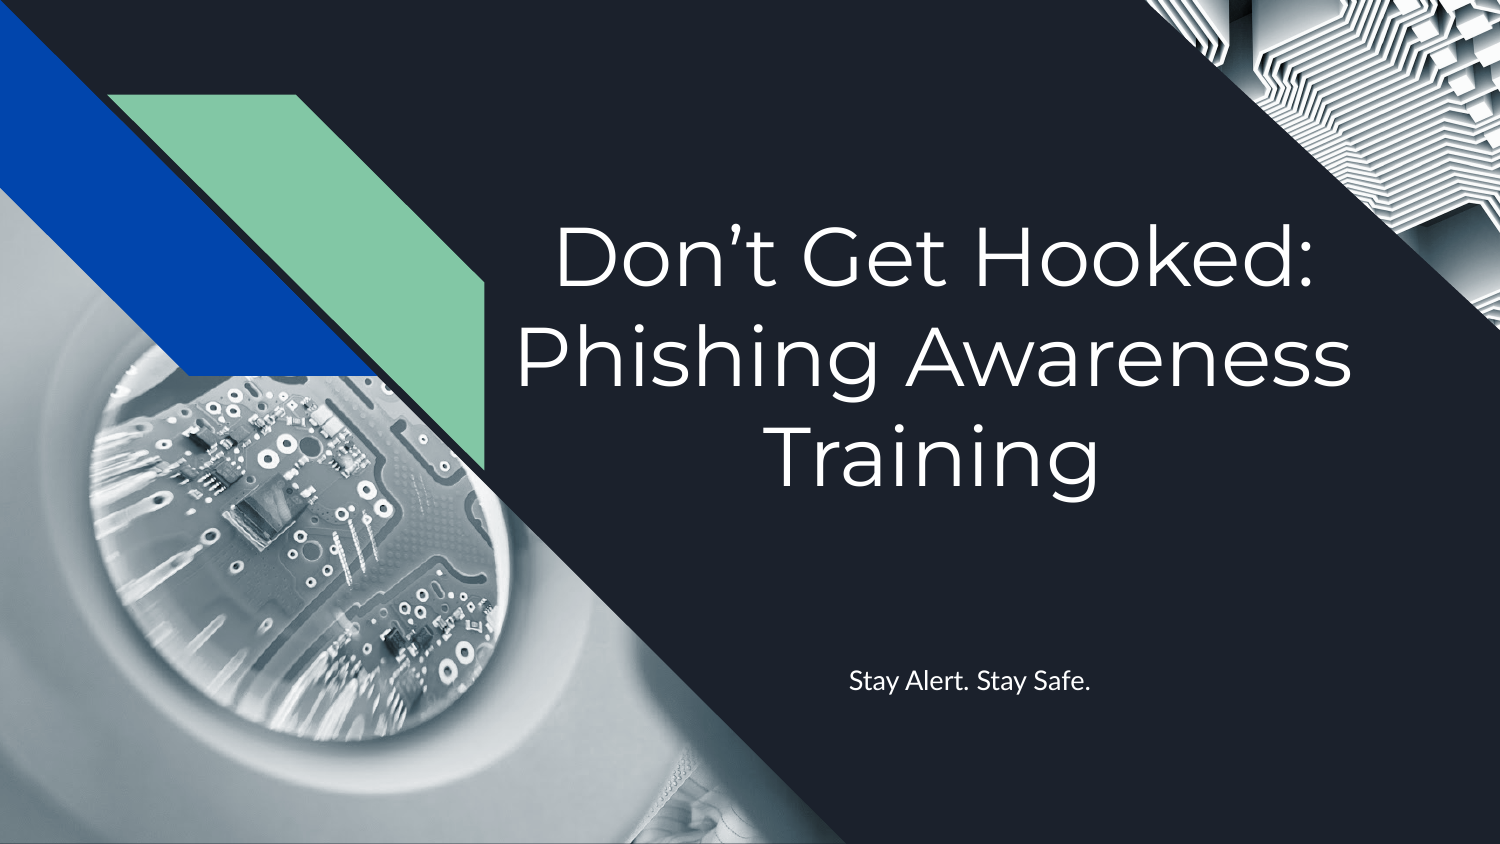

# Don’t Get Hooked:
Phishing Awareness Training
Stay Alert. Stay Safe.